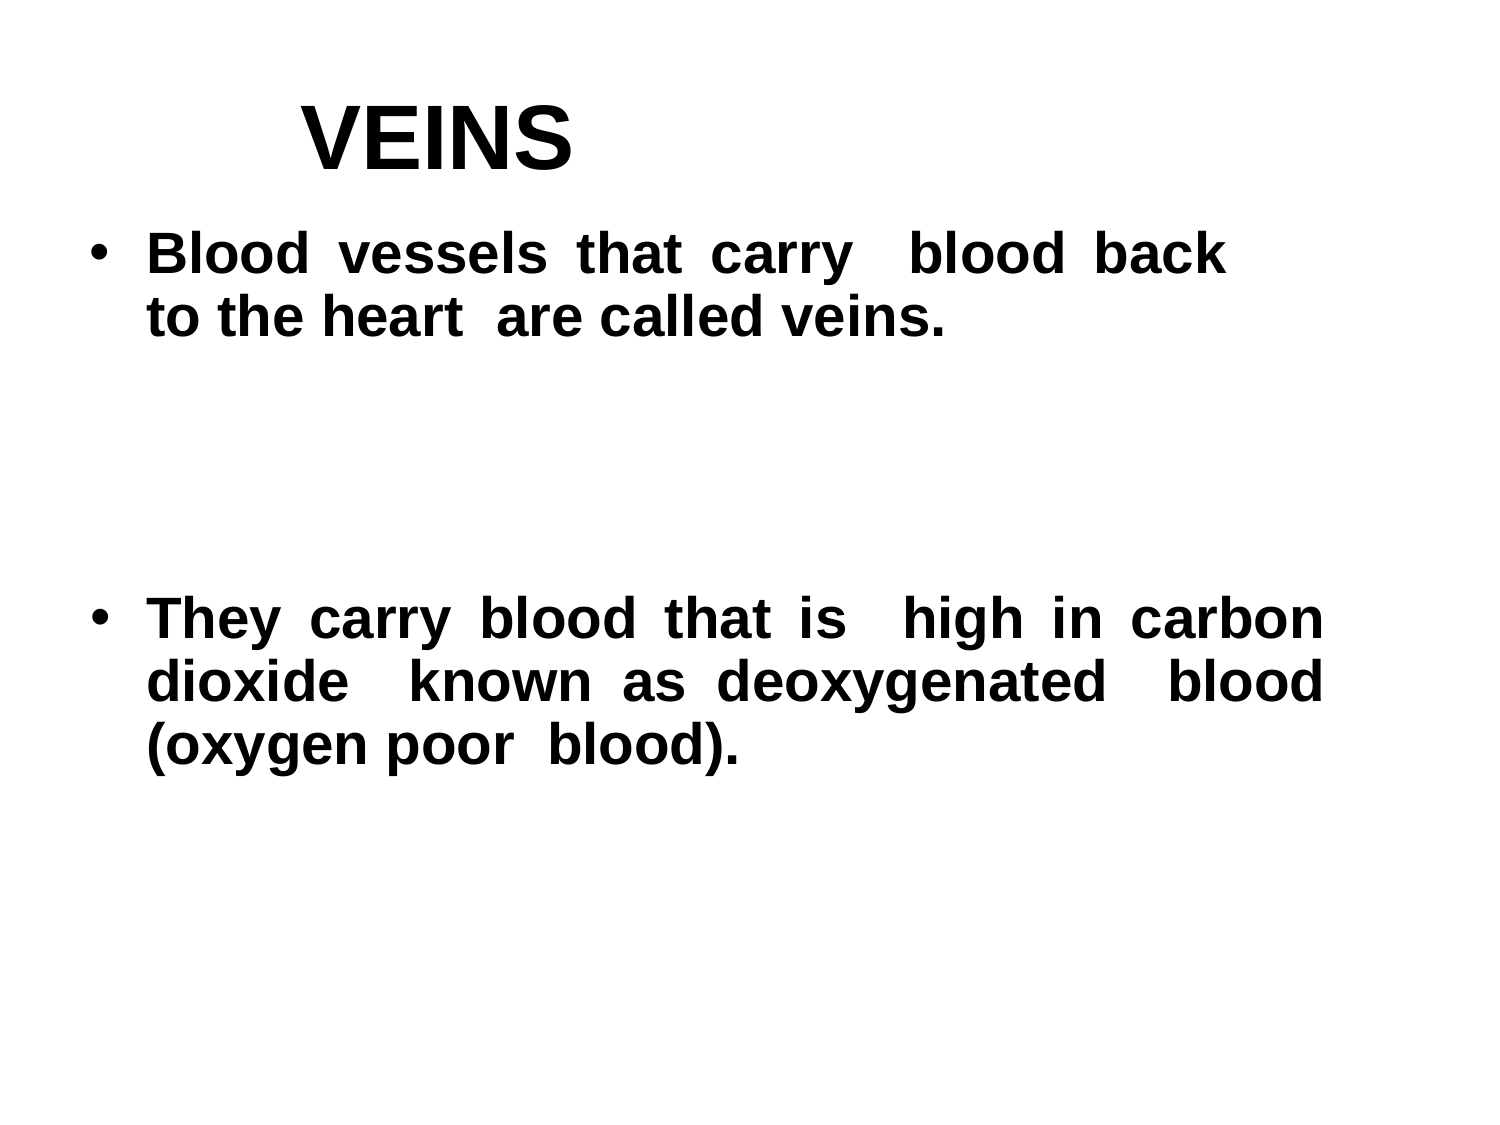

# VEINS
Blood vessels that carry  blood back to the heart  are called veins.

They carry blood that is  high in carbon dioxide  known as deoxygenated  blood (oxygen poor  blood).